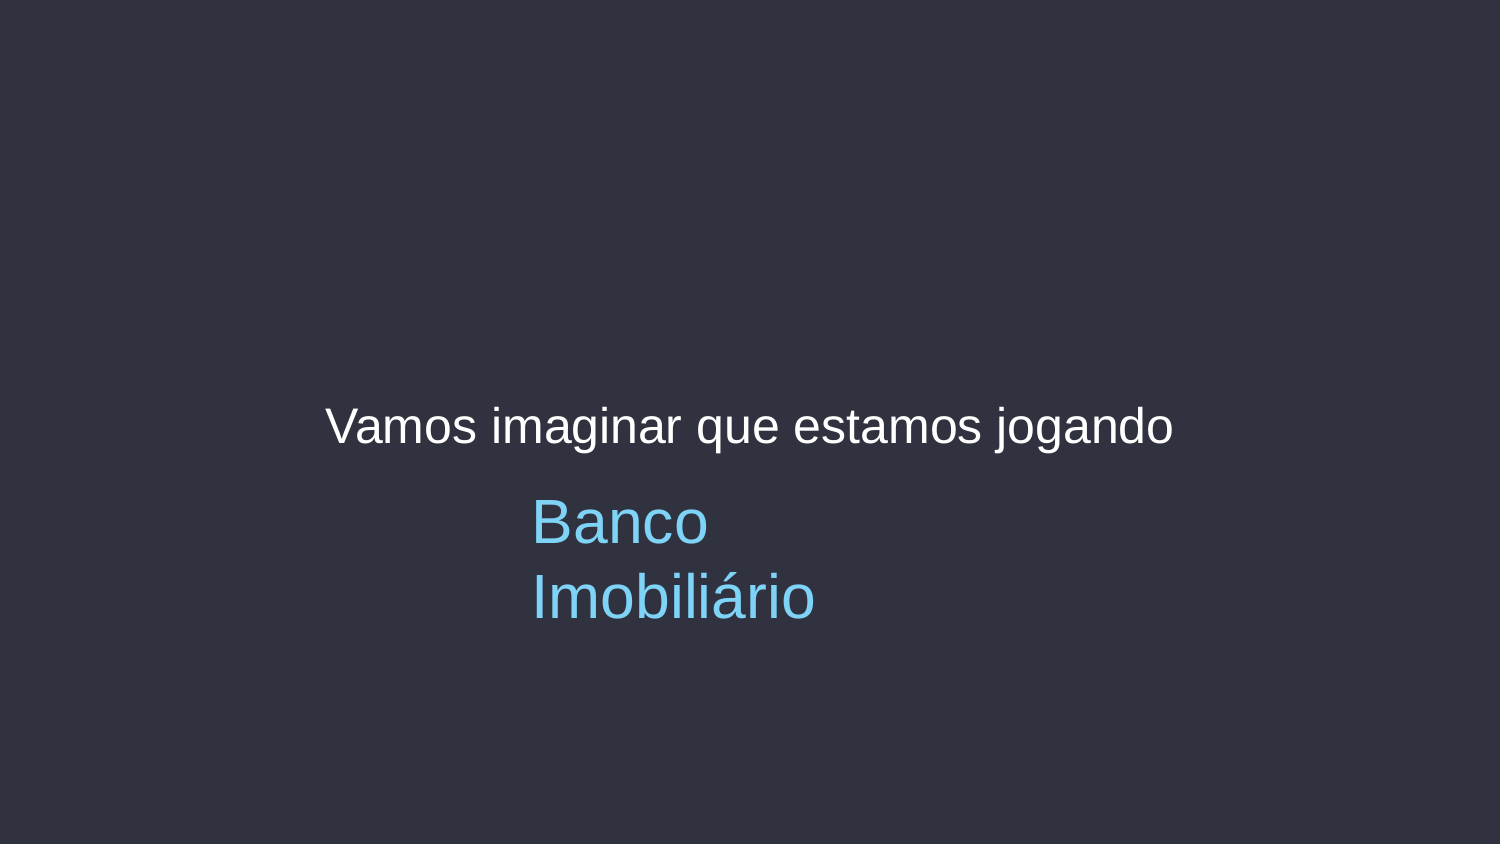

# Vamos imaginar que estamos jogando
Banco Imobiliário